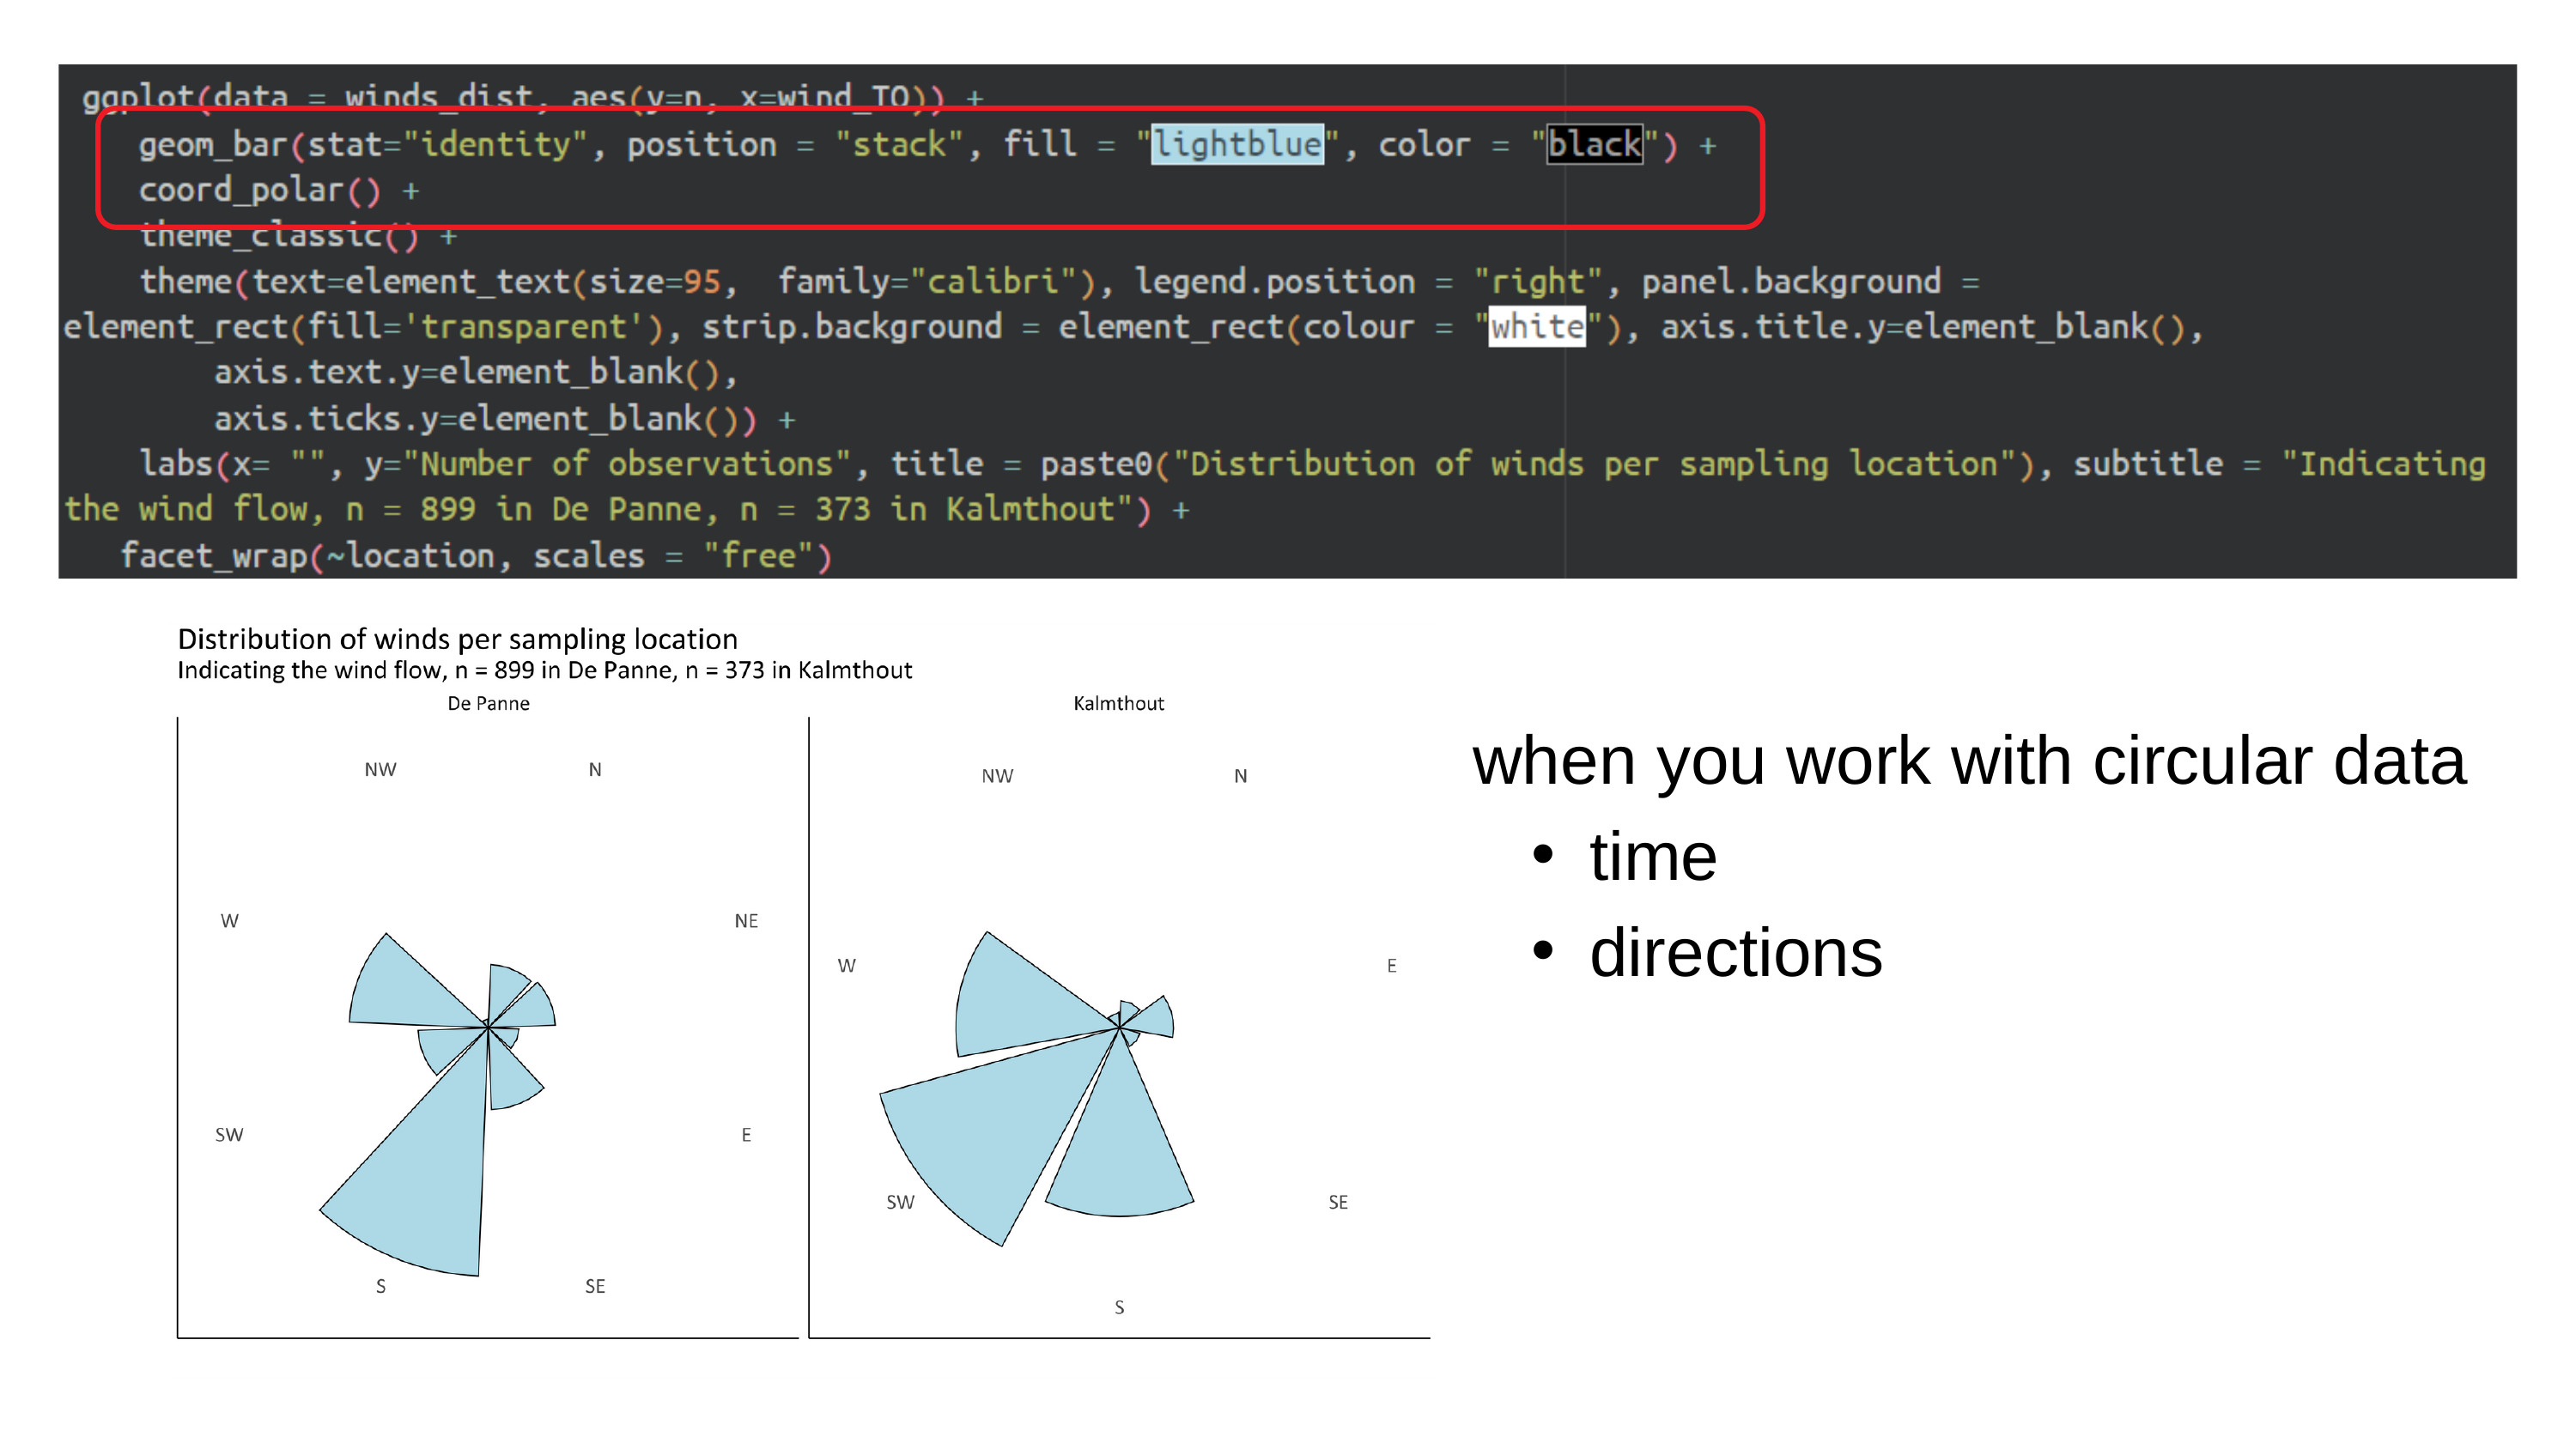

when you work with circular data
time
directions